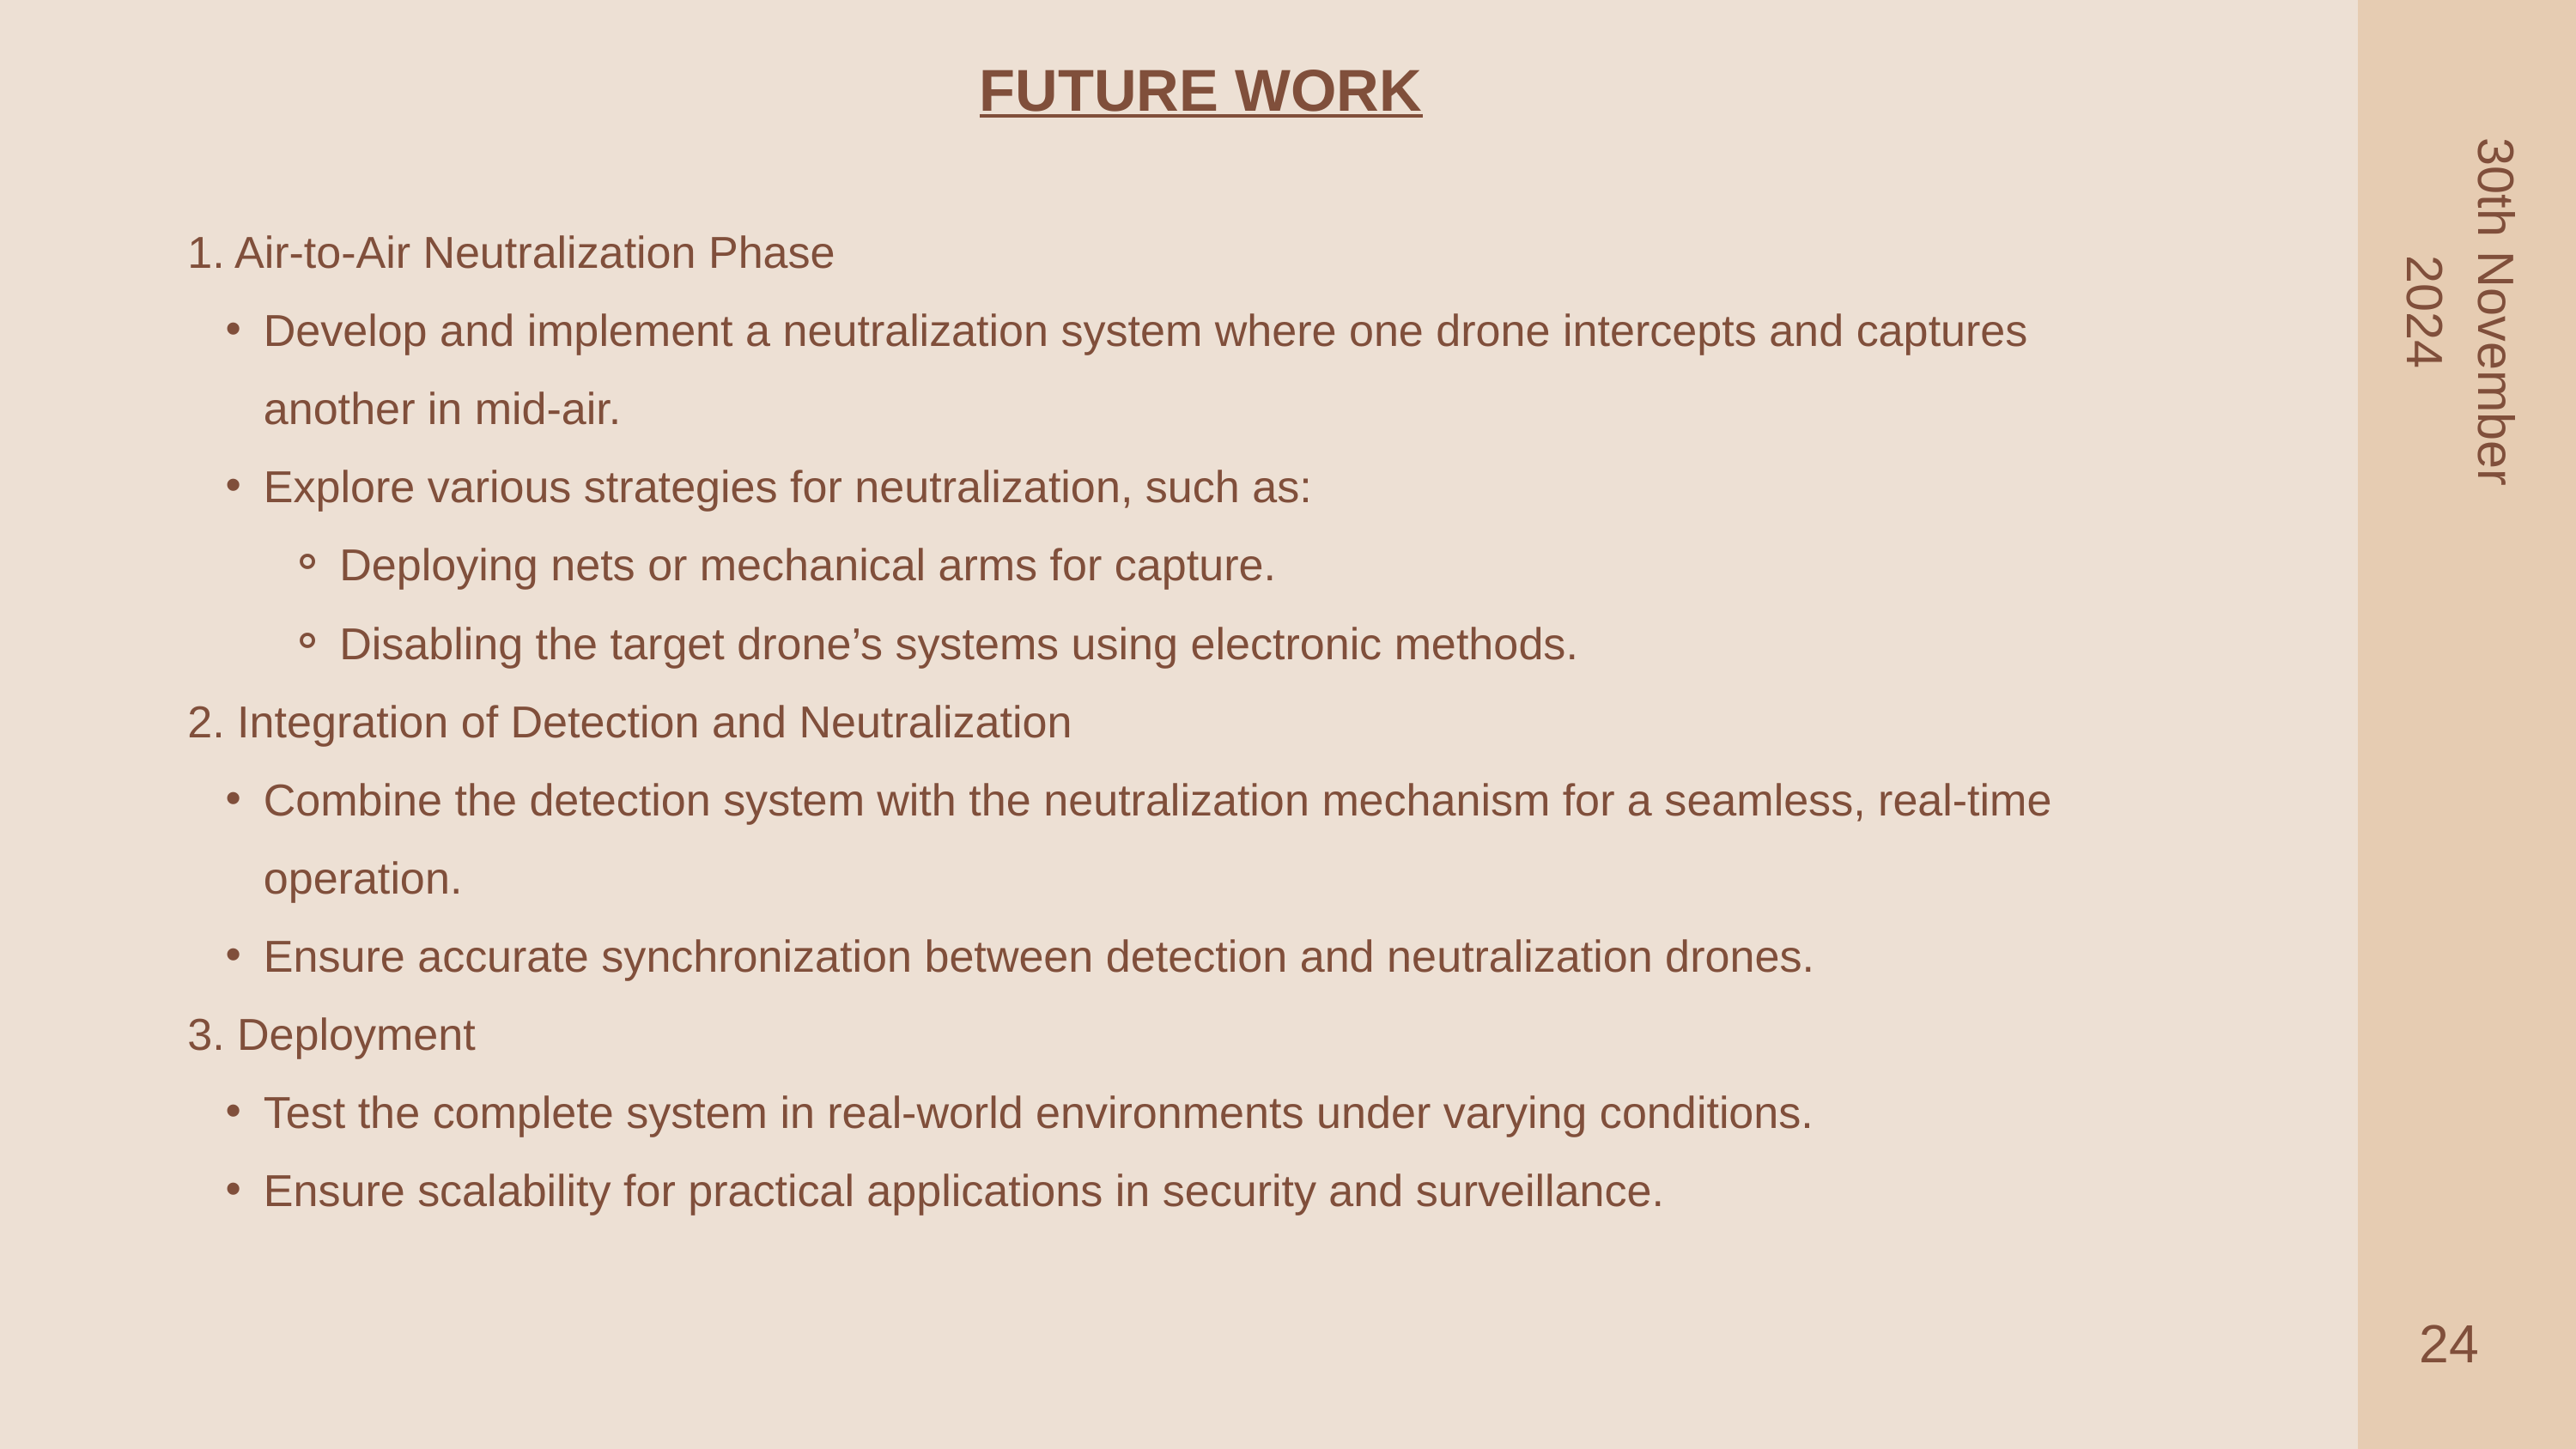

FUTURE WORK
1. Air-to-Air Neutralization Phase
Develop and implement a neutralization system where one drone intercepts and captures another in mid-air.
Explore various strategies for neutralization, such as:
Deploying nets or mechanical arms for capture.
Disabling the target drone’s systems using electronic methods.
2. Integration of Detection and Neutralization
Combine the detection system with the neutralization mechanism for a seamless, real-time operation.
Ensure accurate synchronization between detection and neutralization drones.
3. Deployment
Test the complete system in real-world environments under varying conditions.
Ensure scalability for practical applications in security and surveillance.

30th November
2024
24
2